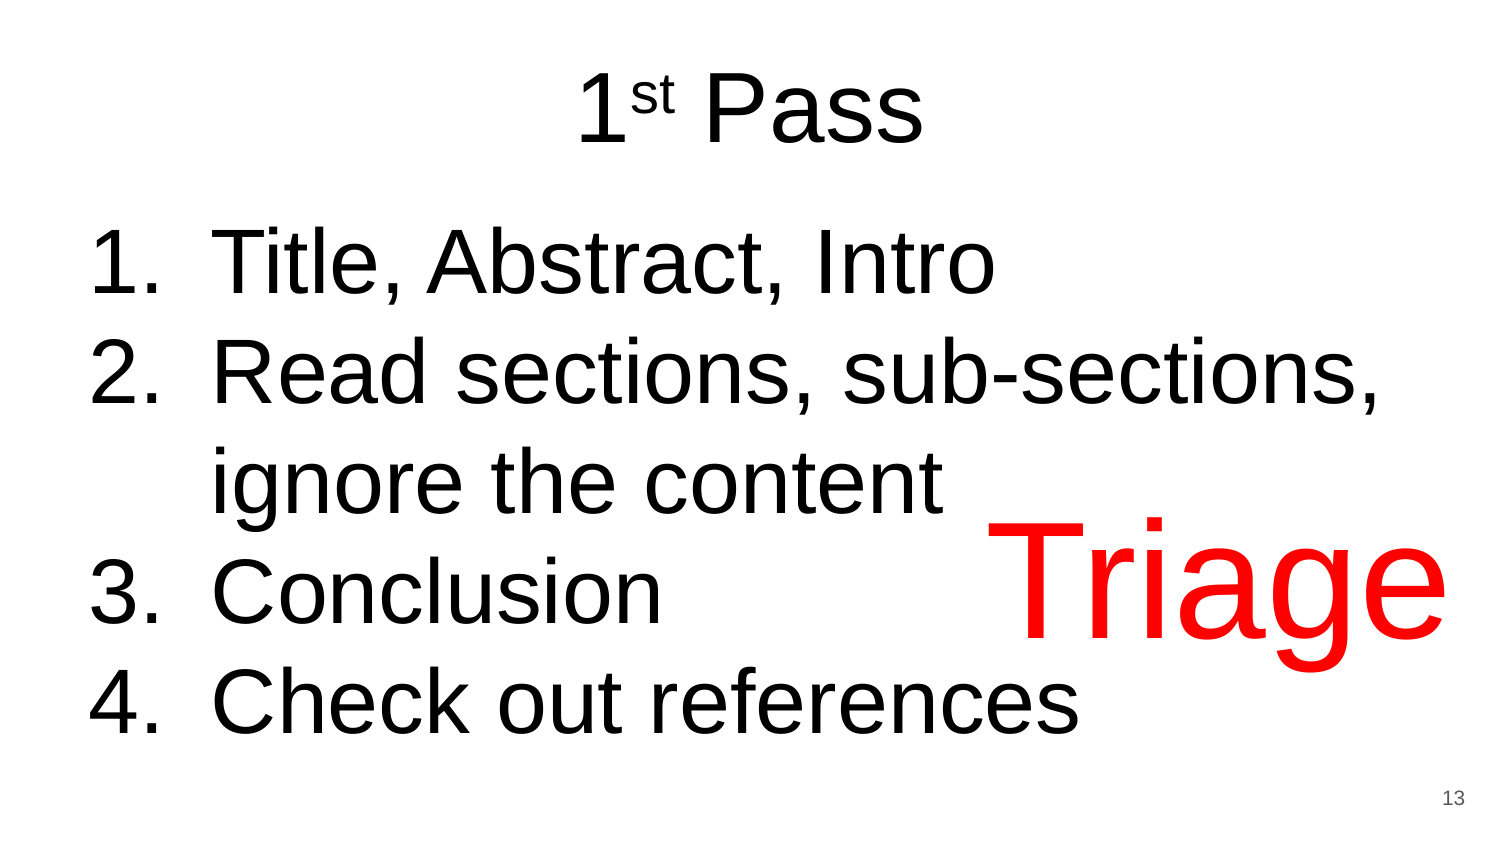

1st Pass
Title, Abstract, Intro
Read sections, sub-sections, ignore the content
Conclusion
Check out references
Triage
13